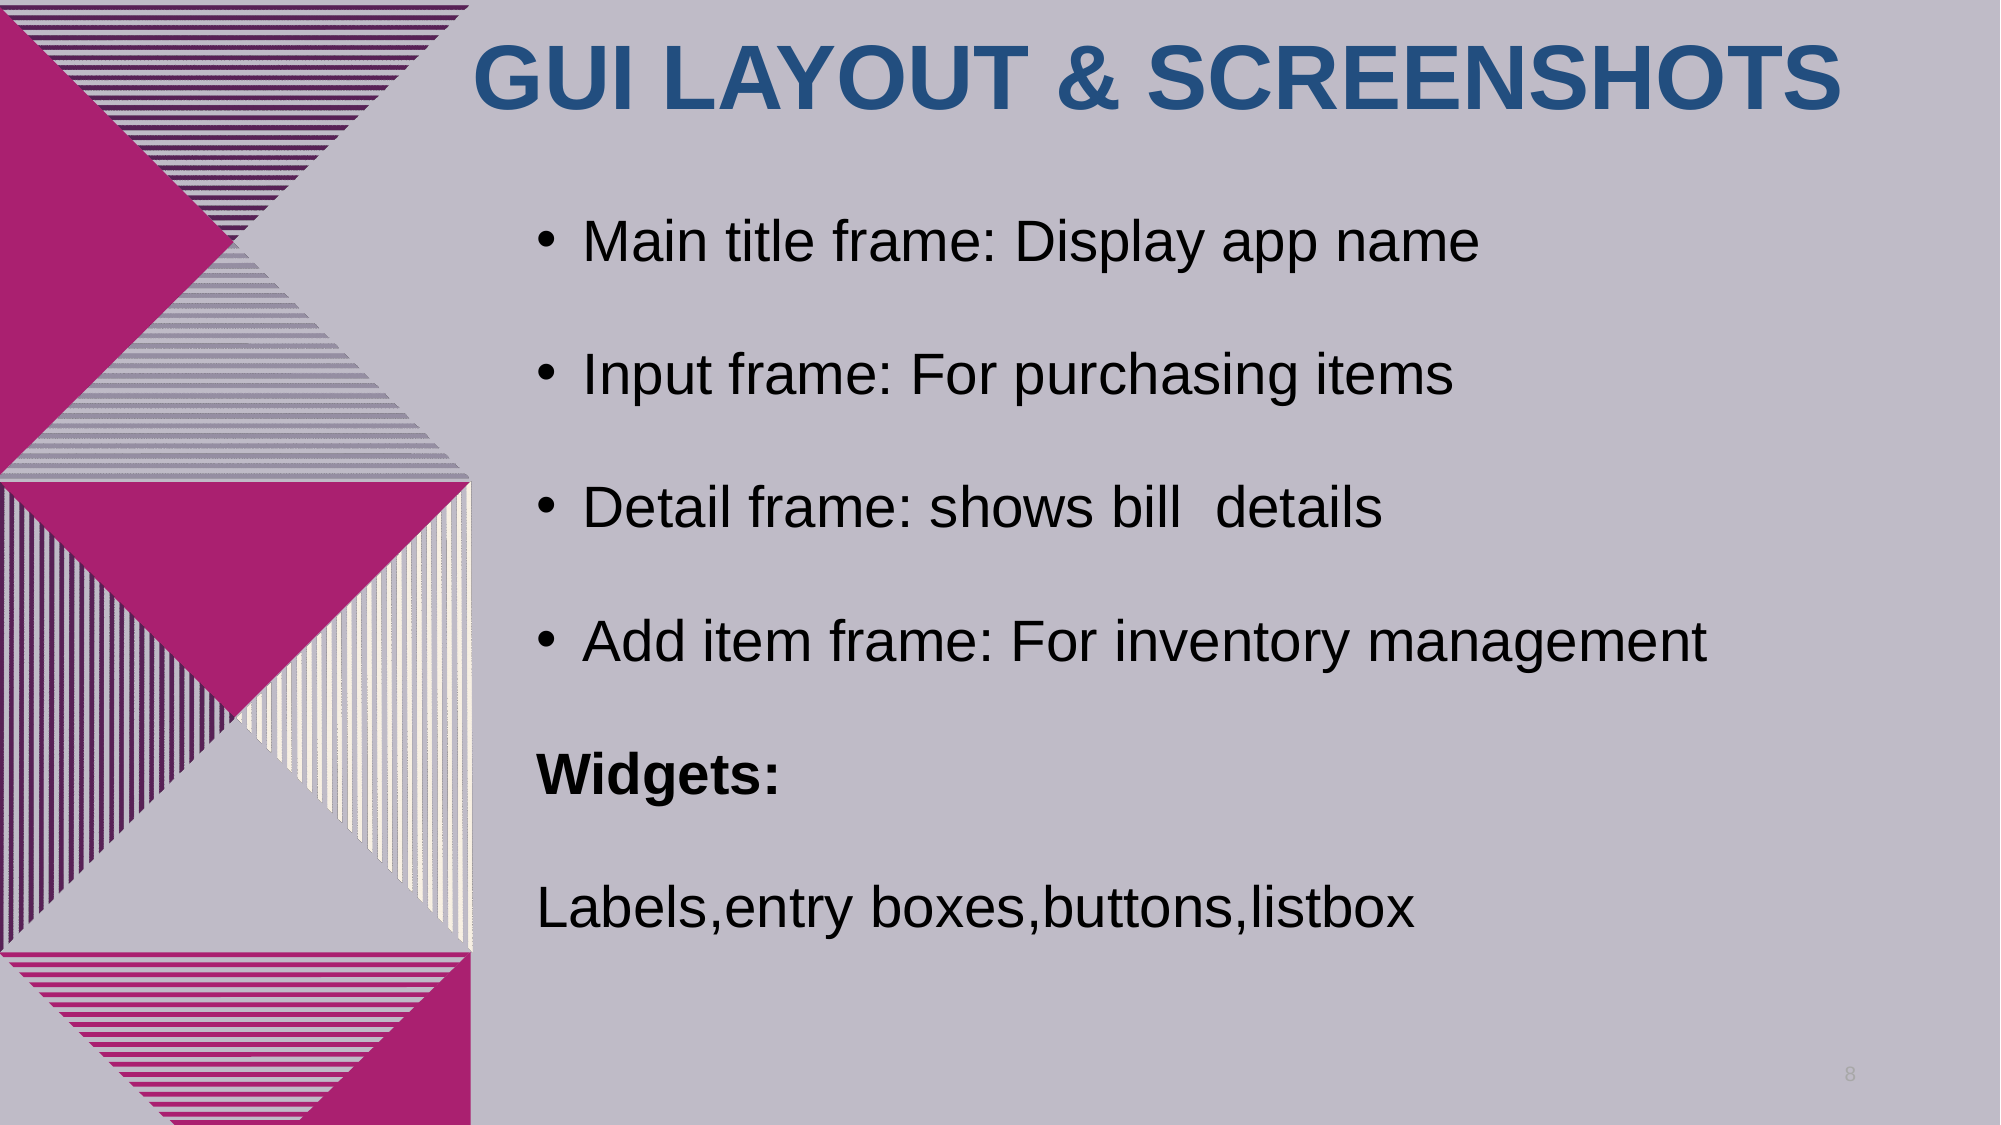

# GUI LAYOUT & SCREENSHOTS
Main title frame: Display app name

Input frame: For purchasing items

Detail frame: shows bill  details

Add item frame: For inventory management

Widgets:

Labels,entry boxes,buttons,listbox

8